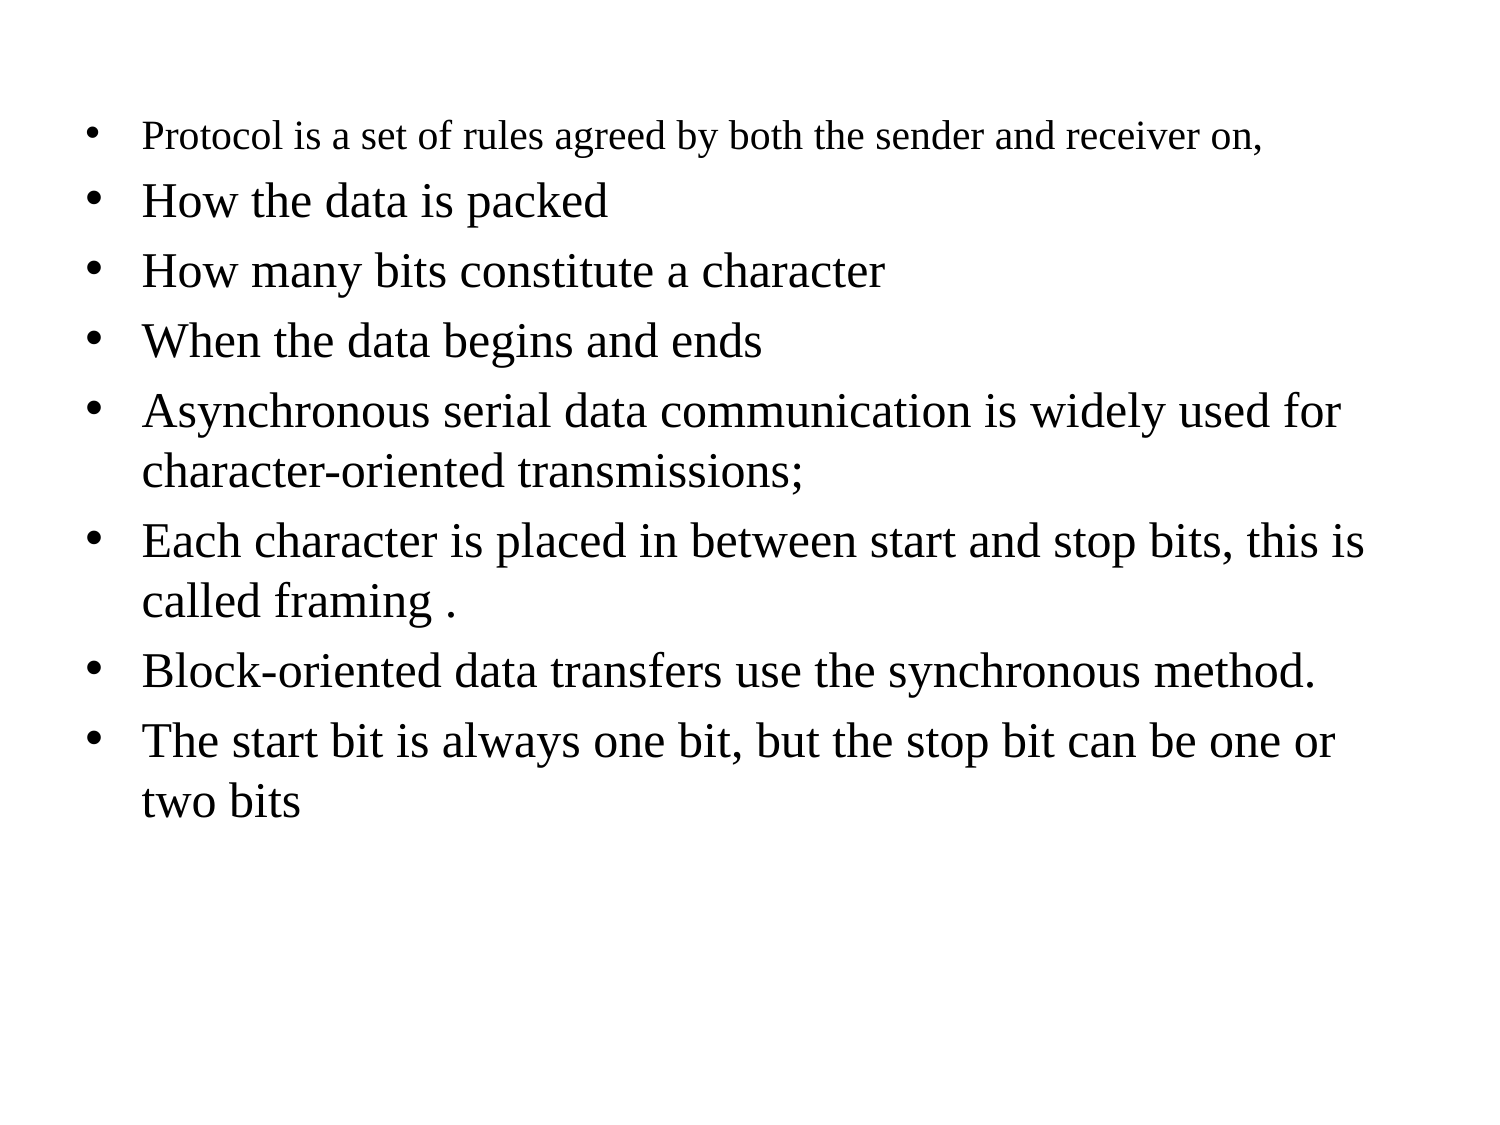

#
Protocol is a set of rules agreed by both the sender and receiver on,
How the data is packed
How many bits constitute a character
When the data begins and ends
Asynchronous serial data communication is widely used for character-oriented transmissions;
Each character is placed in between start and stop bits, this is called framing .
Block-oriented data transfers use the synchronous method.
The start bit is always one bit, but the stop bit can be one or two bits